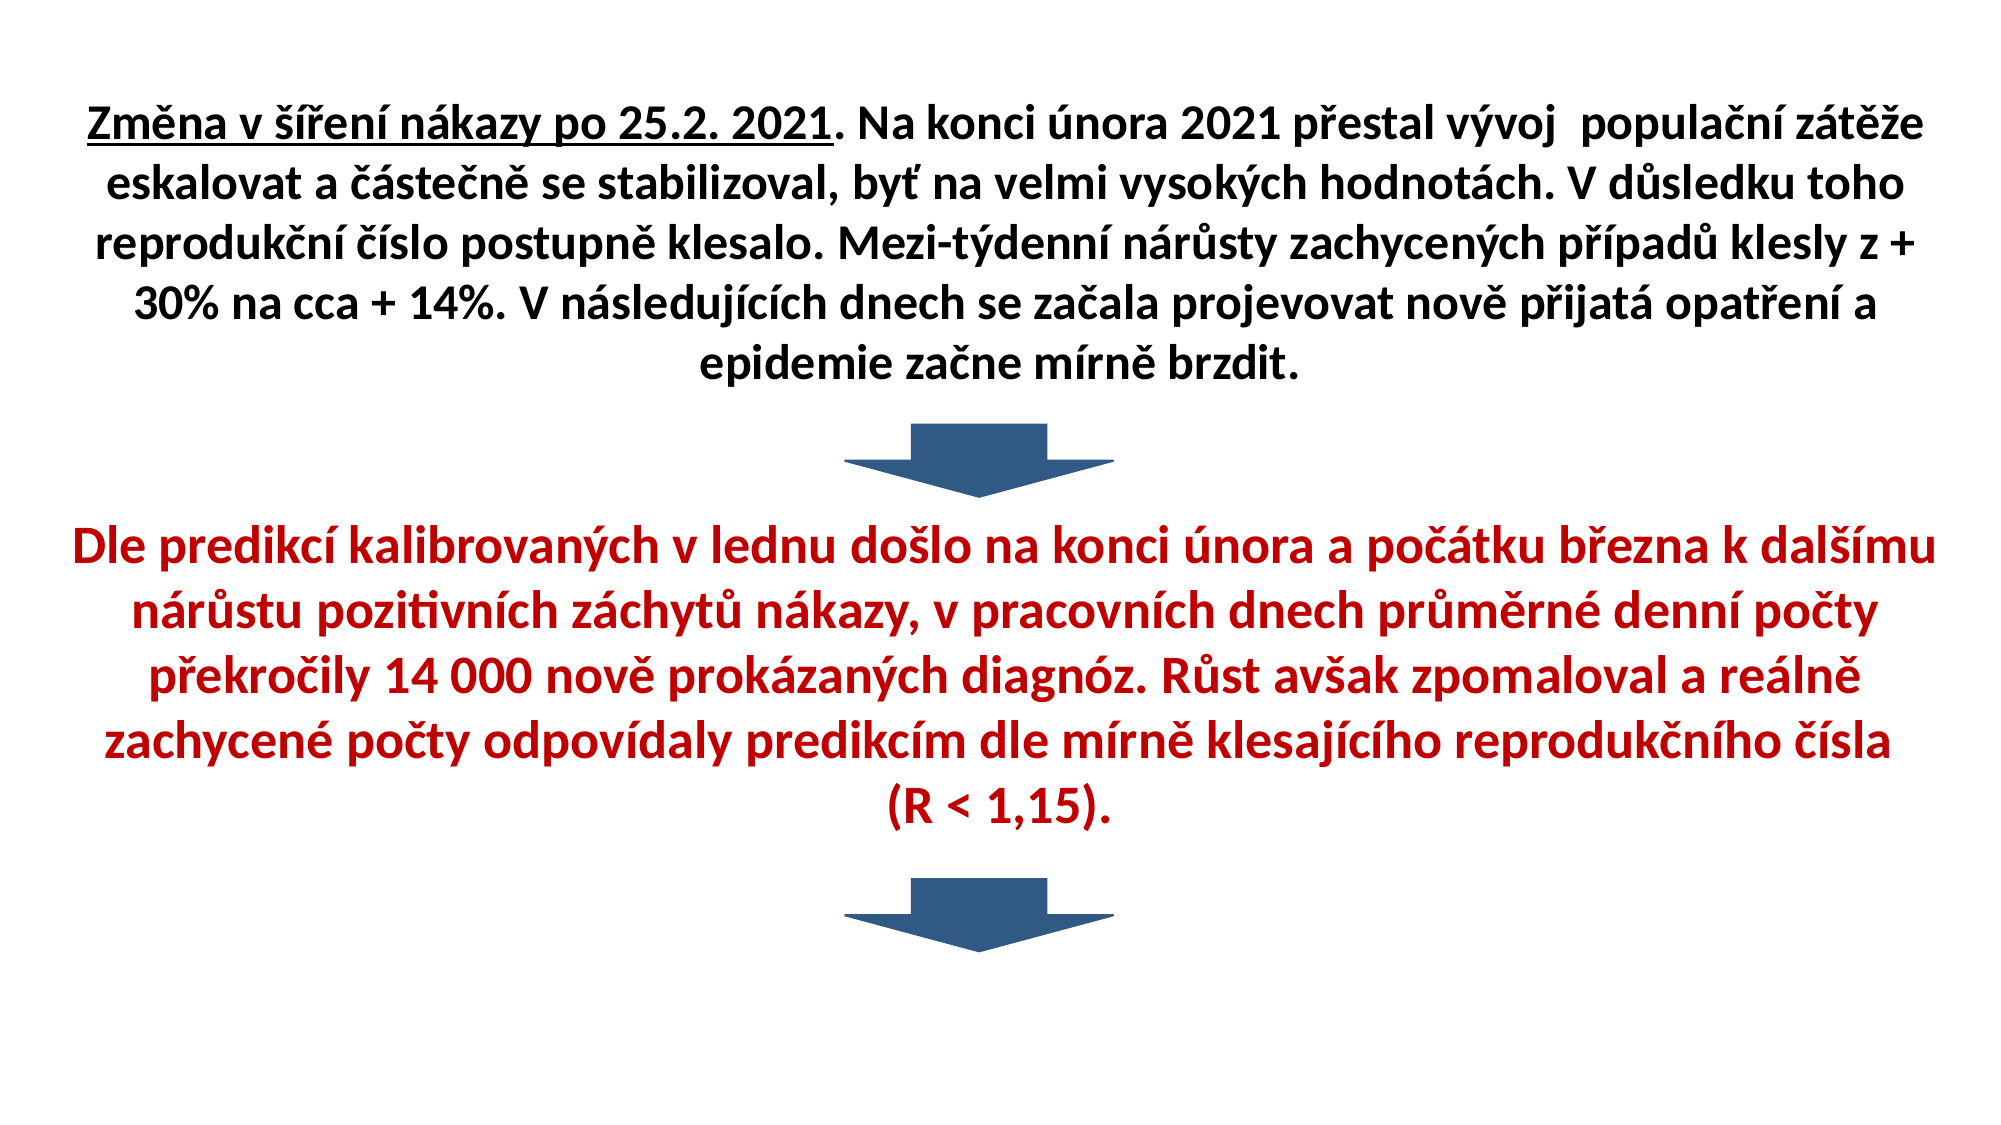

Změna v šíření nákazy po 25.2. 2021. Na konci února 2021 přestal vývoj  populační zátěže eskalovat a částečně se stabilizoval, byť na velmi vysokých hodnotách. V důsledku toho reprodukční číslo postupně klesalo. Mezi-týdenní nárůsty zachycených případů klesly z + 30% na cca + 14%. V následujících dnech se začala projevovat nově přijatá opatření a epidemie začne mírně brzdit.

Dle predikcí kalibrovaných v lednu došlo na konci února a počátku března k dalšímu nárůstu pozitivních záchytů nákazy, v pracovních dnech průměrné denní počty překročily 14 000 nově prokázaných diagnóz. Růst avšak zpomaloval a reálně zachycené počty odpovídaly predikcím dle mírně klesajícího reprodukčního čísla
(R < 1,15).